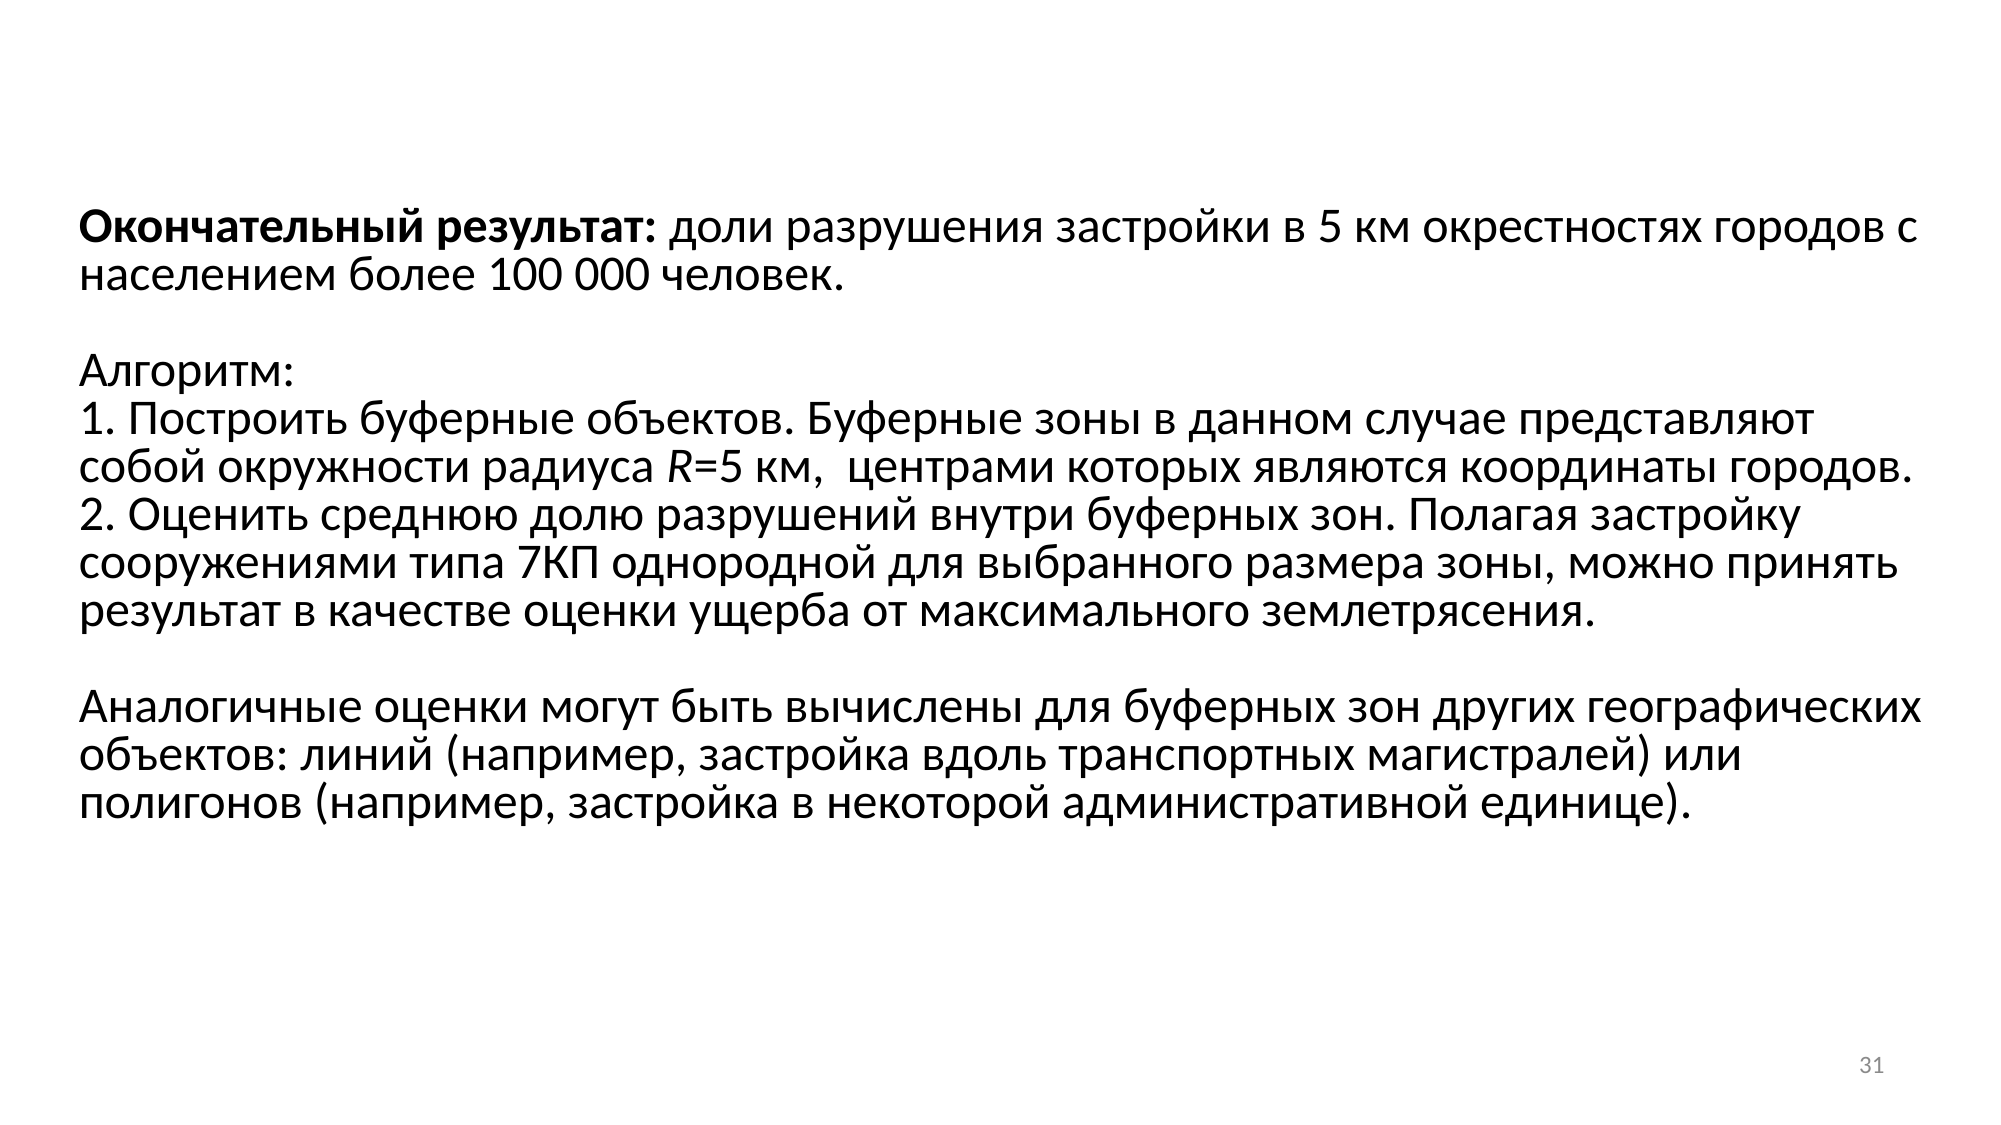

# Окончательный результат: доли разрушения застройки в 5 км окрестностях городов с населением более 100 000 человек. Алгоритм: 1. Построить буферные объектов. Буферные зоны в данном случае представляют собой окружности радиуса R=5 км,  центрами которых являются координаты городов. 2. Оценить среднюю долю разрушений внутри буферных зон. Полагая застройку сооружениями типа 7КП однородной для выбранного размера зоны, можно принять результат в качестве оценки ущерба от максимального землетрясения. Аналогичные оценки могут быть вычислены для буферных зон других географических объектов: линий (например, застройка вдоль транспортных магистралей) или полигонов (например, застройка в некоторой административной единице).

31